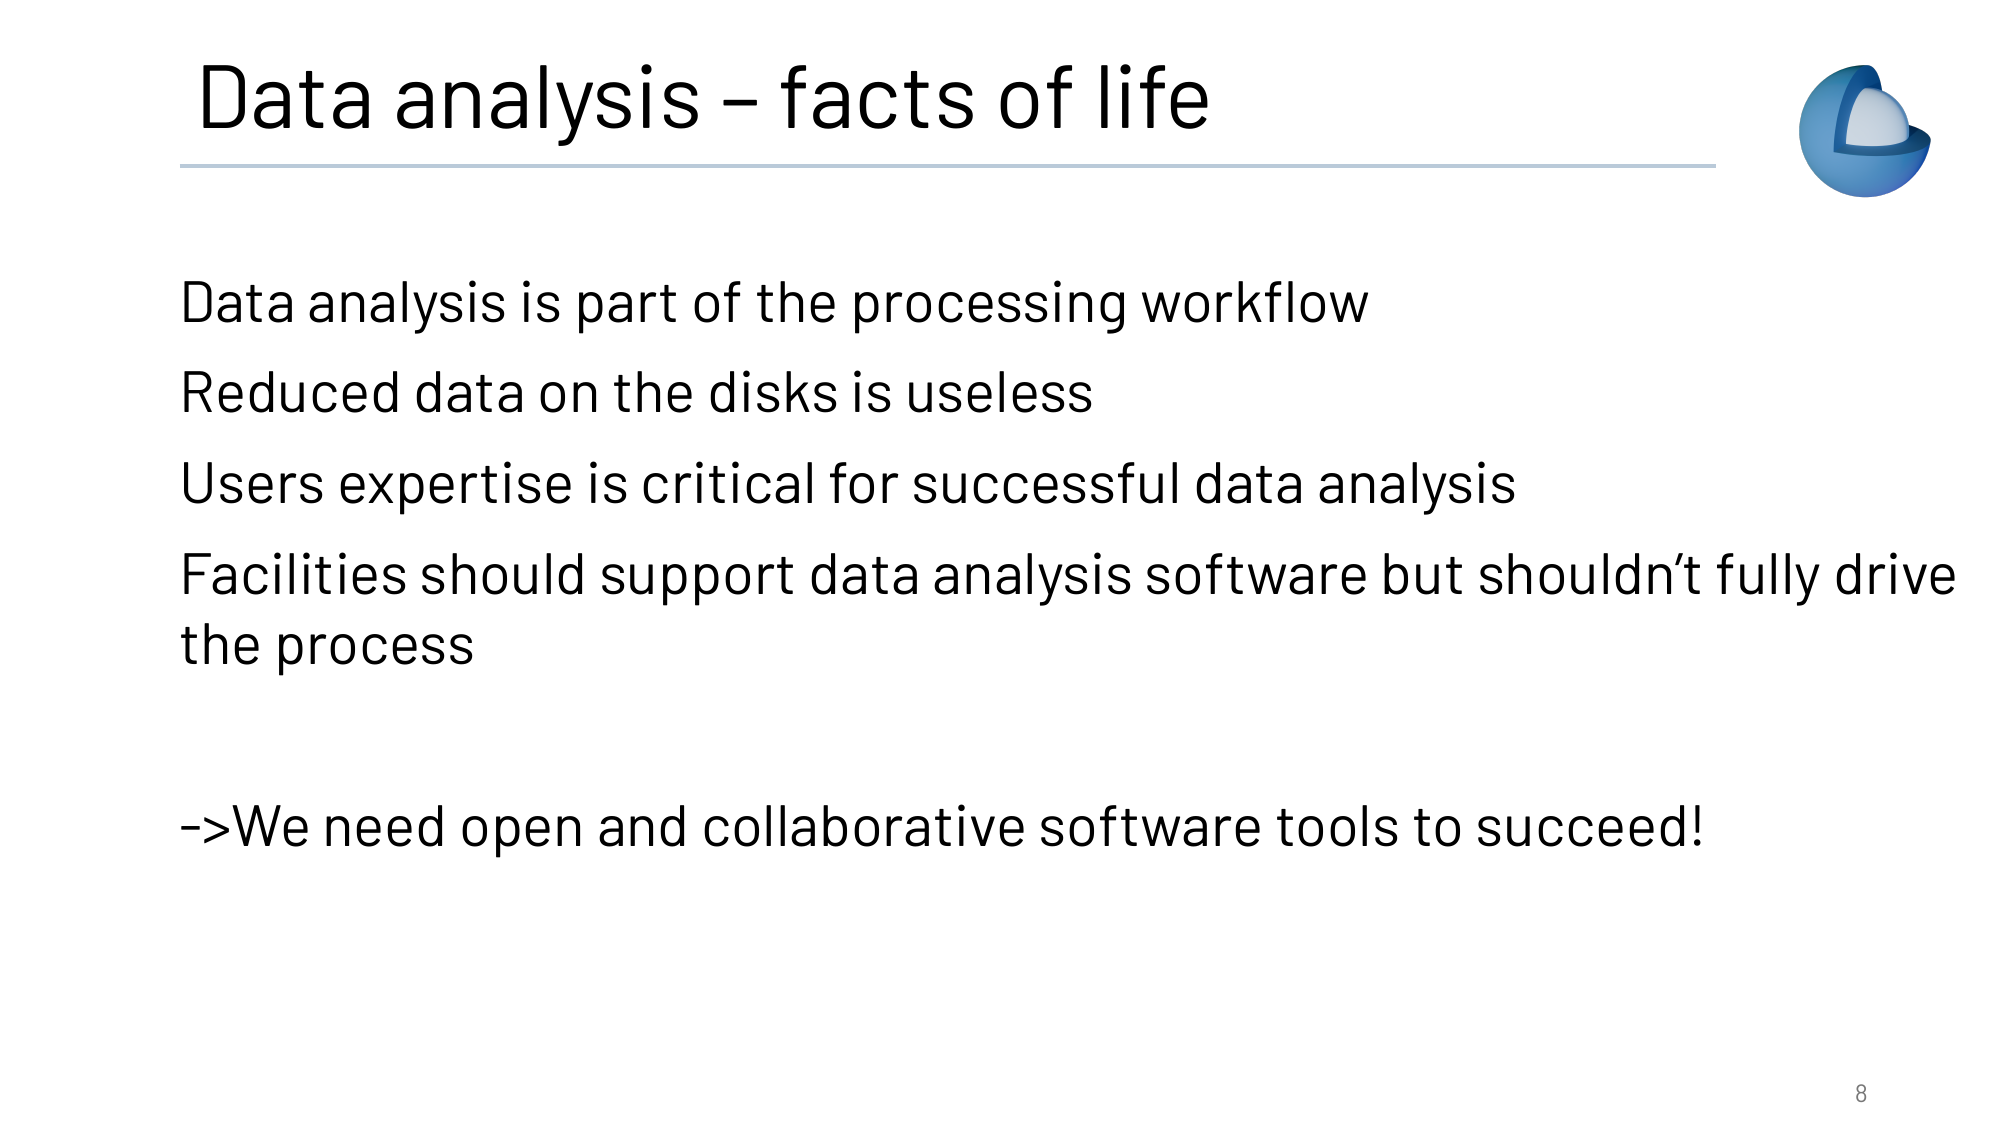

# Data analysis – facts of life
Data analysis is part of the processing workflow
Reduced data on the disks is useless
Users expertise is critical for successful data analysis
Facilities should support data analysis software but shouldn’t fully drive the process

->We need open and collaborative software tools to succeed!

8